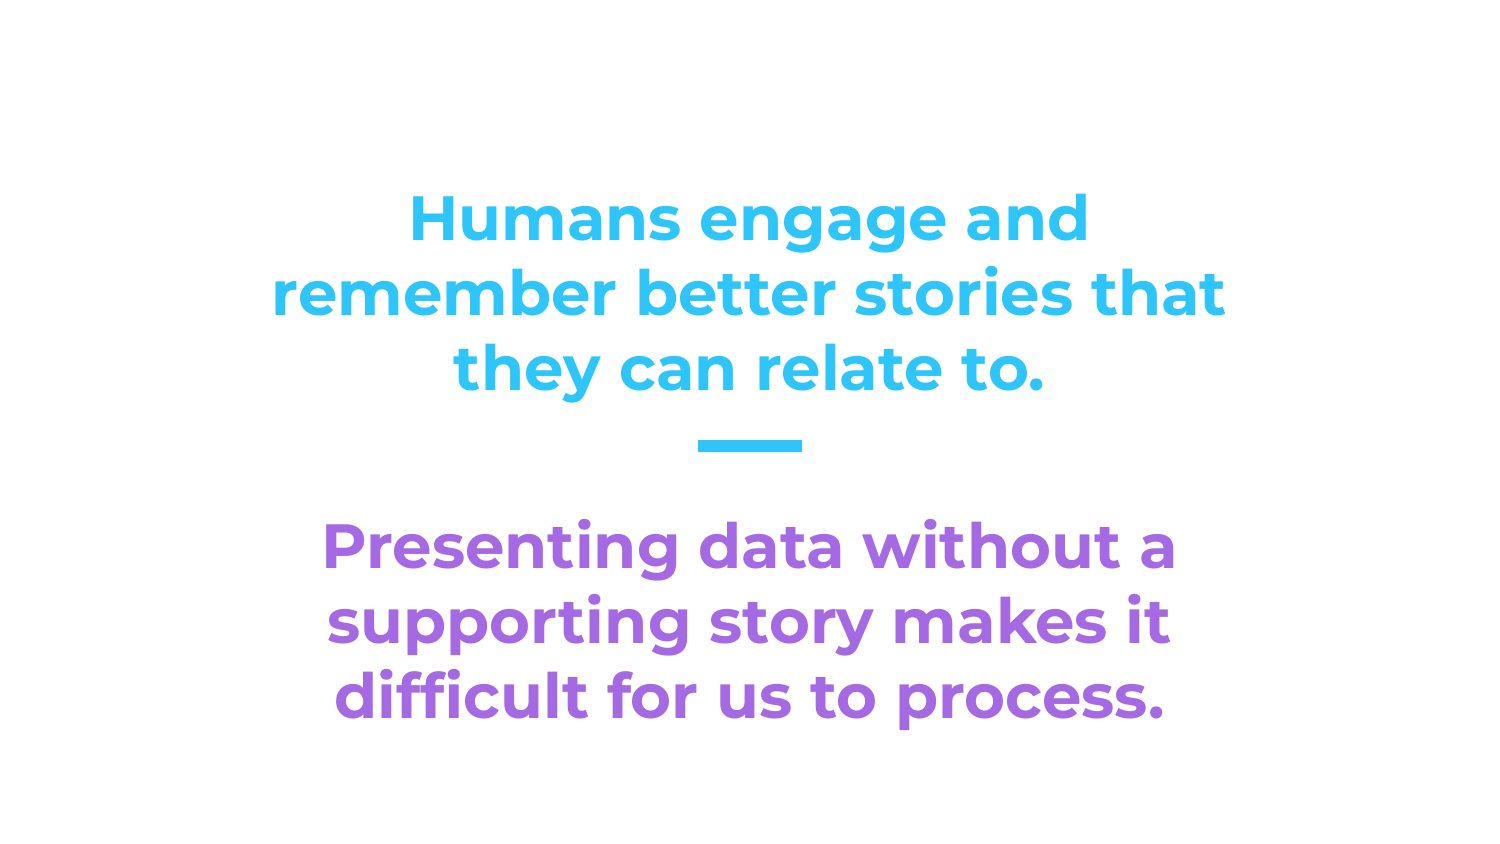

# Humans engage and remember better stories that they can relate to.
Presenting data without a supporting story makes it difficult for us to process.